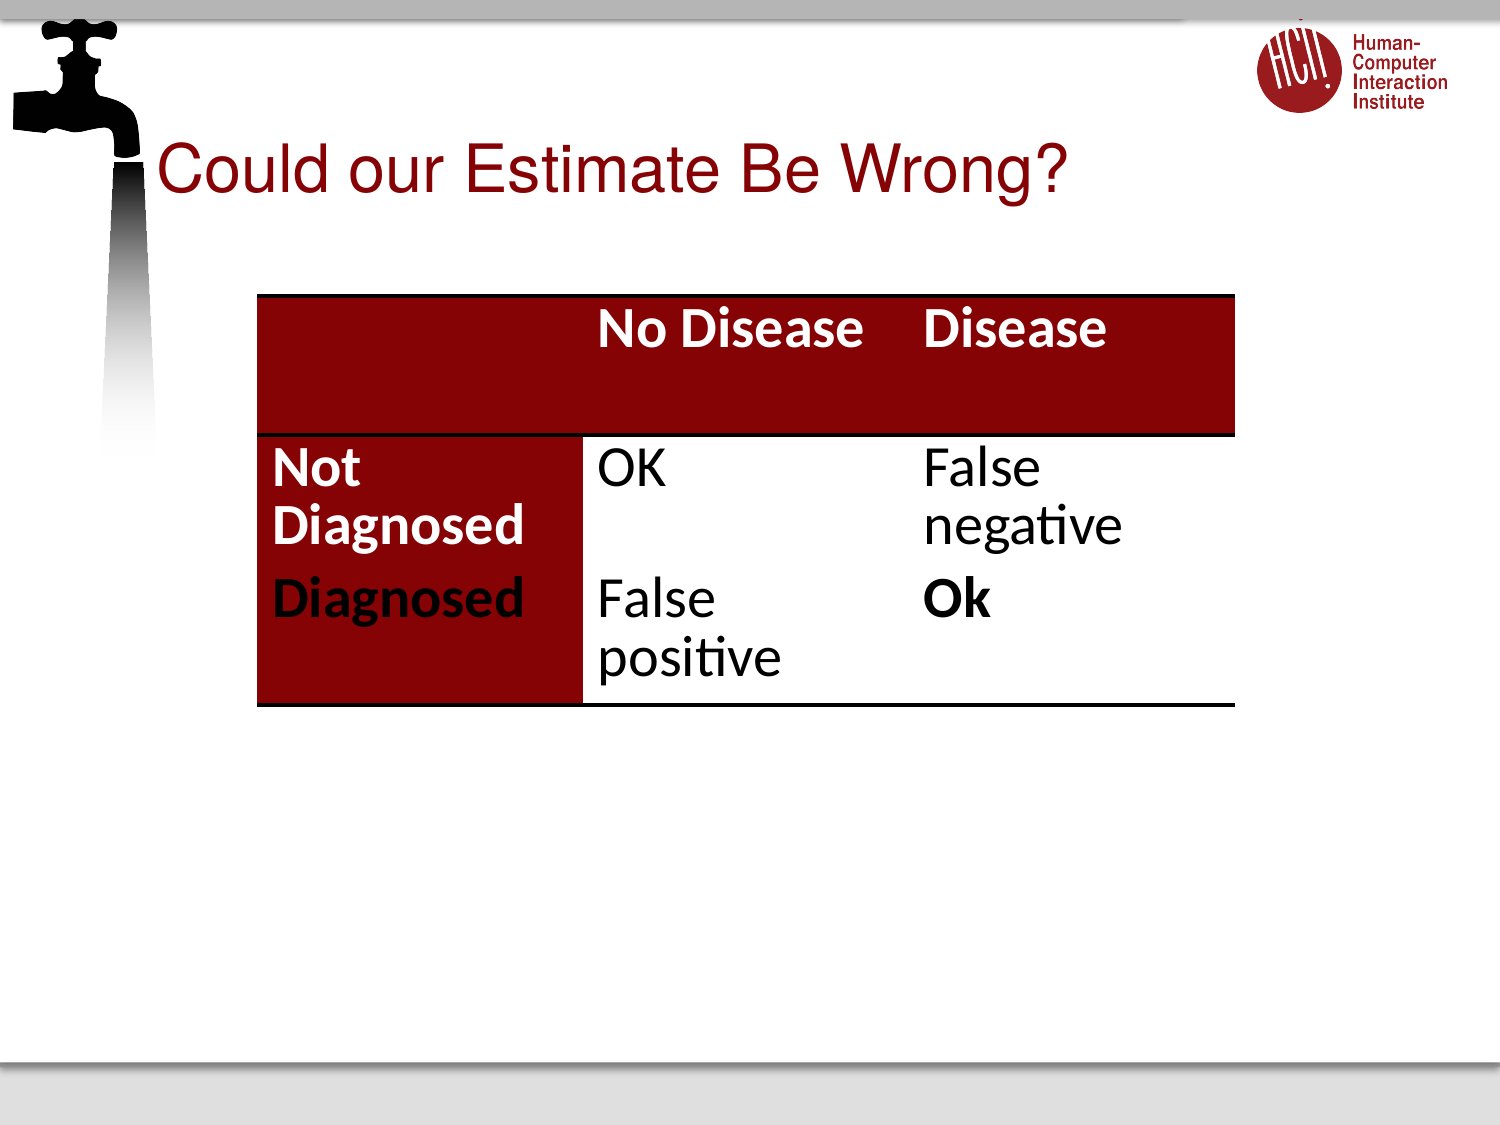

# Could our Estimate Be Wrong?
|  | No Disease | Disease |
| --- | --- | --- |
| Not Diagnosed | OK | False negative |
| Diagnosed | False positive | Ok |